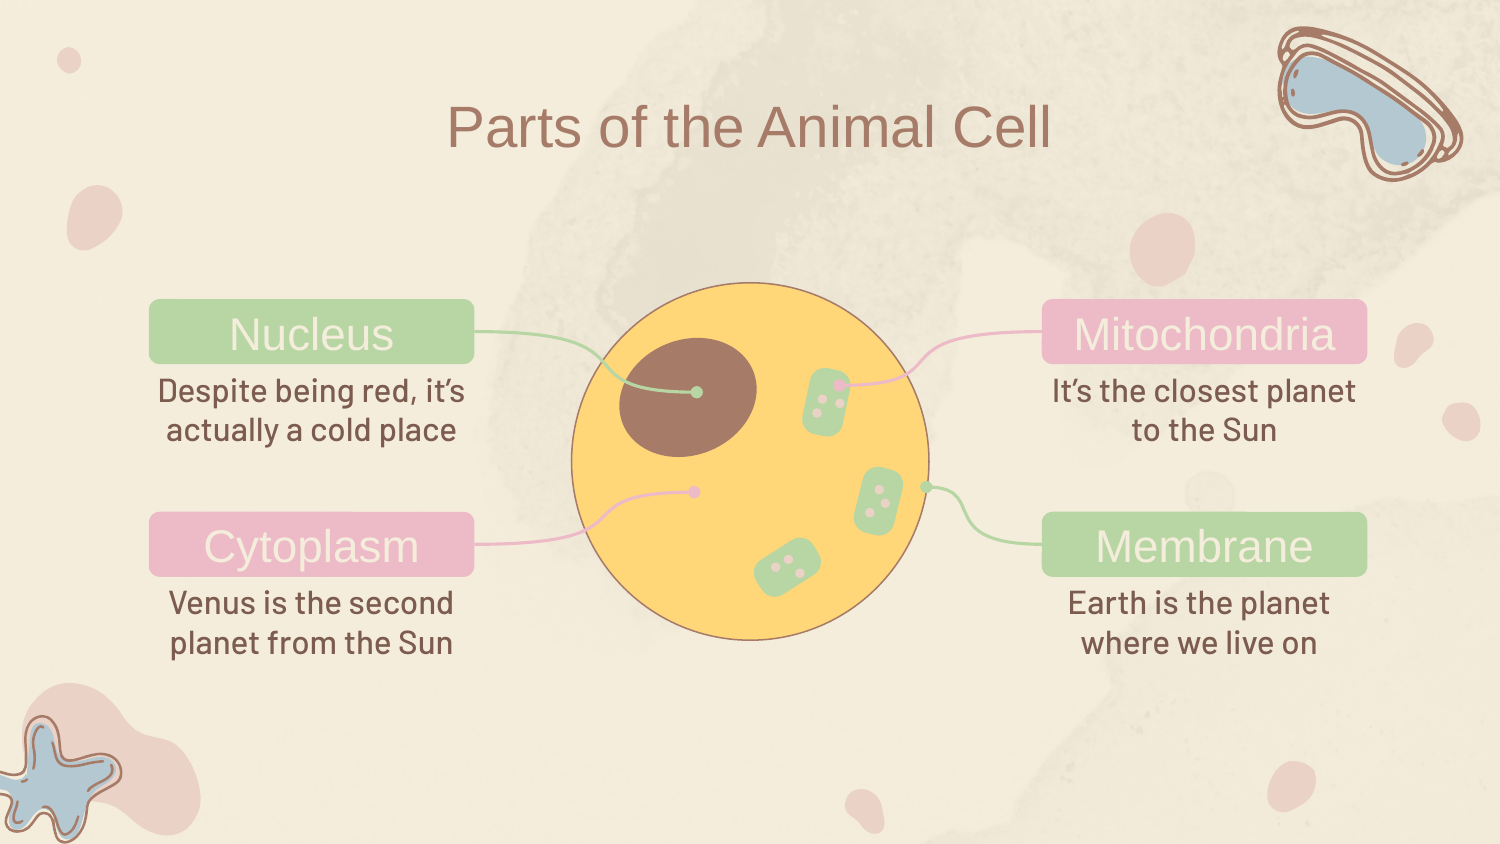

# Parts of the Animal Cell

Nucleus
Mitochondria
Despite being red, it’s actually a cold place
It’s the closest planet to the Sun

Cytoplasm
Membrane
Venus is the second planet from the Sun
Earth is the planet where we live on